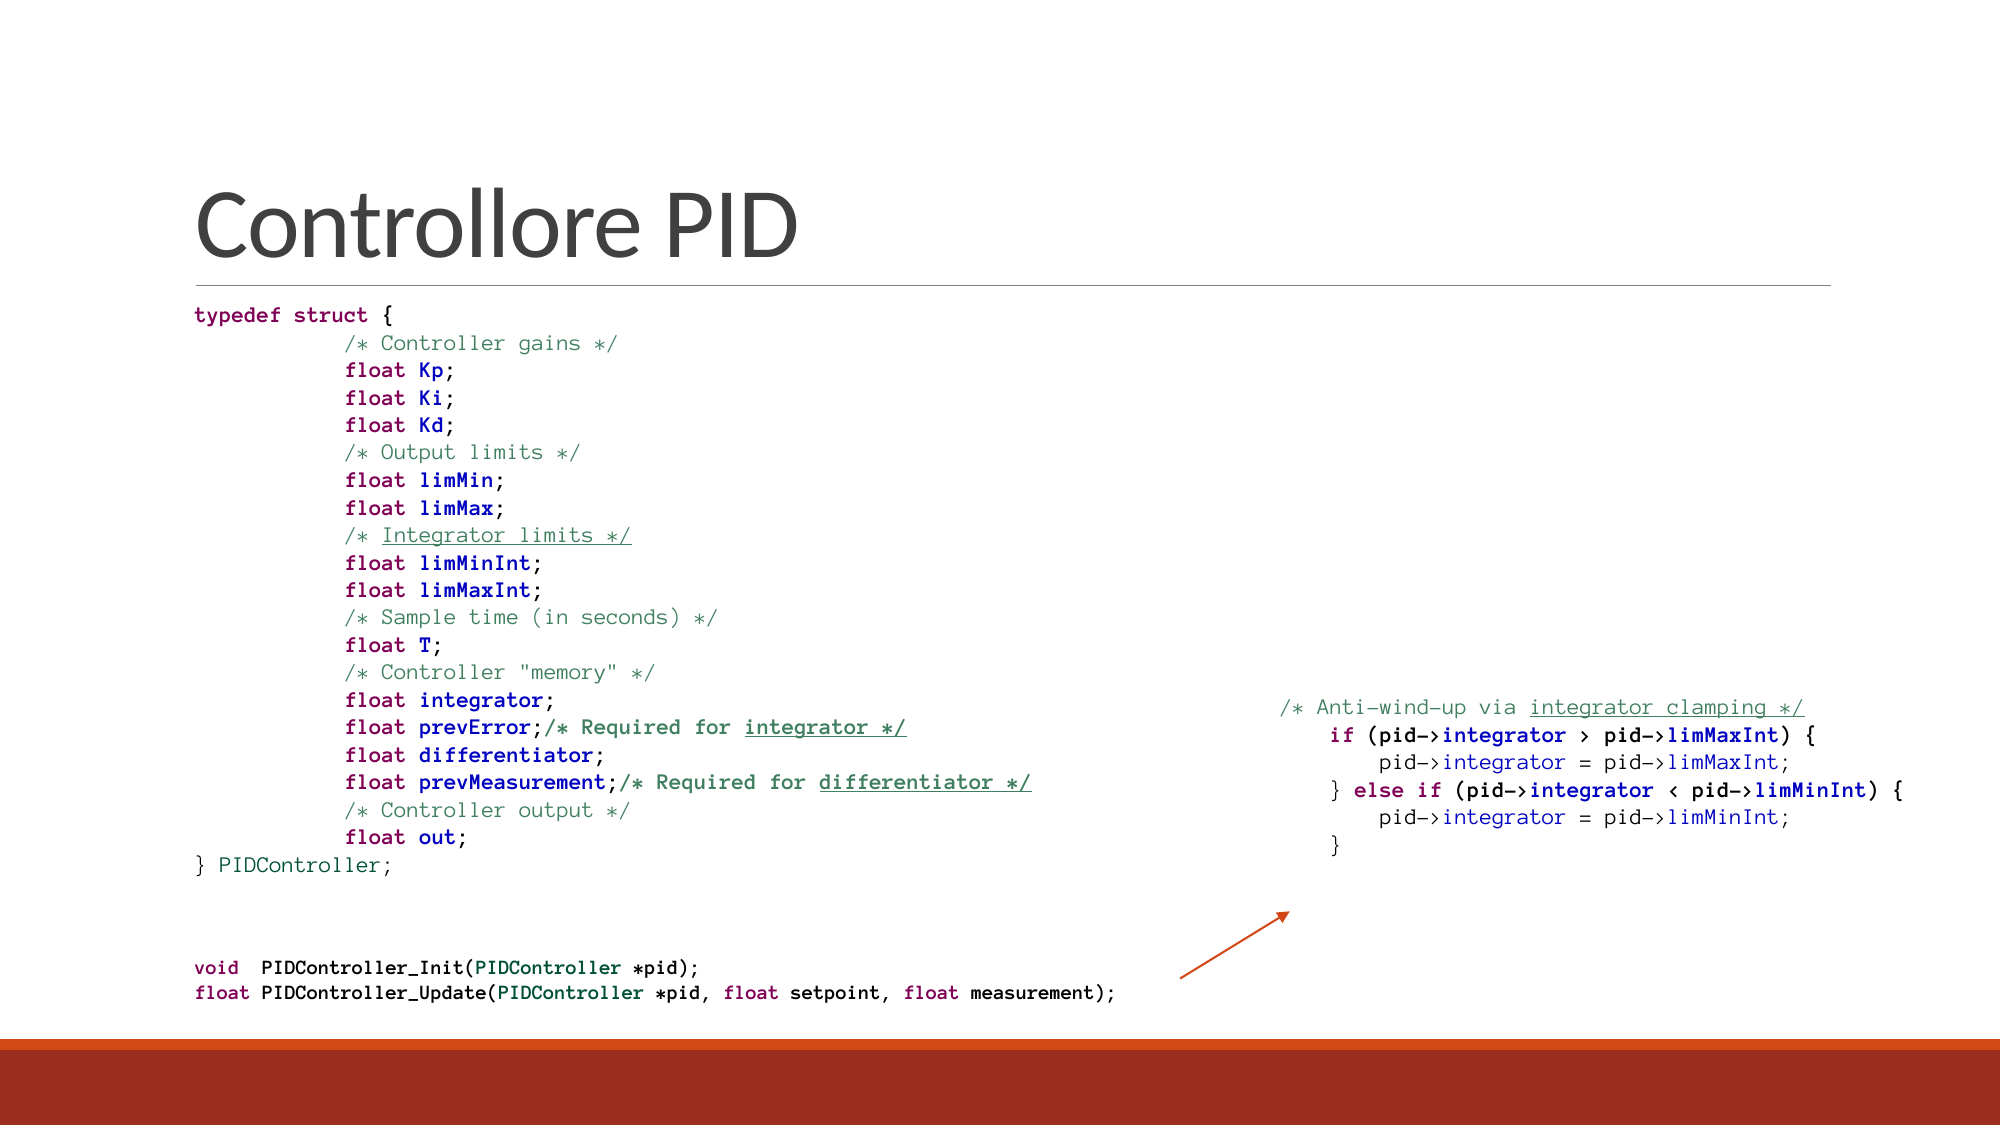

# Controllore PID
typedef struct {
	/* Controller gains */
	float Kp;
	float Ki;
	float Kd;
	/* Output limits */
	float limMin;
	float limMax;
	/* Integrator limits */
	float limMinInt;
	float limMaxInt;
	/* Sample time (in seconds) */
	float T;
	/* Controller "memory" */
	float integrator;
	float prevError;/* Required for integrator */
	float differentiator;
	float prevMeasurement;/* Required for differentiator */
	/* Controller output */
	float out;
} PIDController;
/* Anti-wind-up via integrator clamping */
    if (pid->integrator > pid->limMaxInt) {
        pid->integrator = pid->limMaxInt;
    } else if (pid->integrator < pid->limMinInt) {
        pid->integrator = pid->limMinInt;
    }
void  PIDController_Init(PIDController *pid);
float PIDController_Update(PIDController *pid, float setpoint, float measurement);